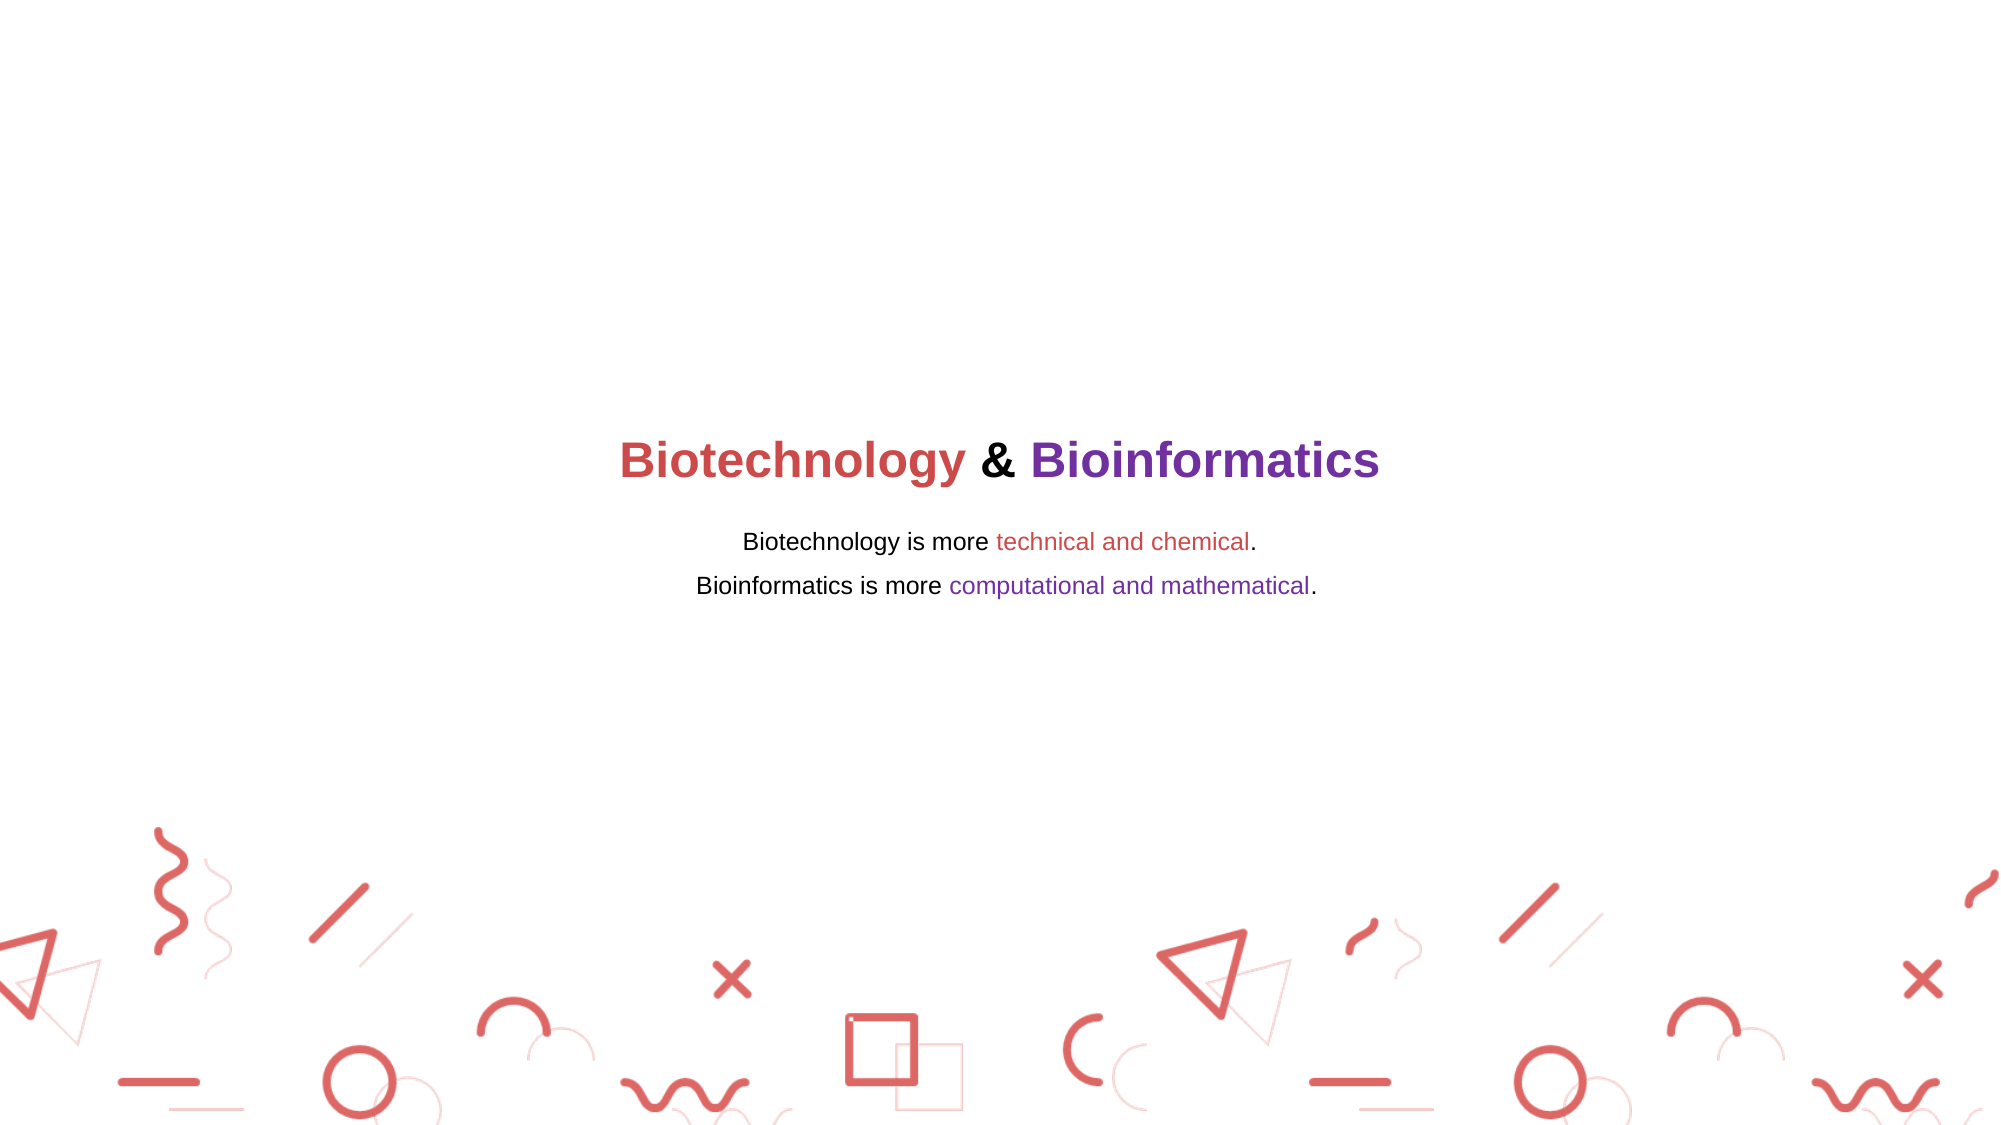

# Biotechnology & Bioinformatics
Biotechnology is more technical and chemical.
  Bioinformatics is more computational and mathematical.